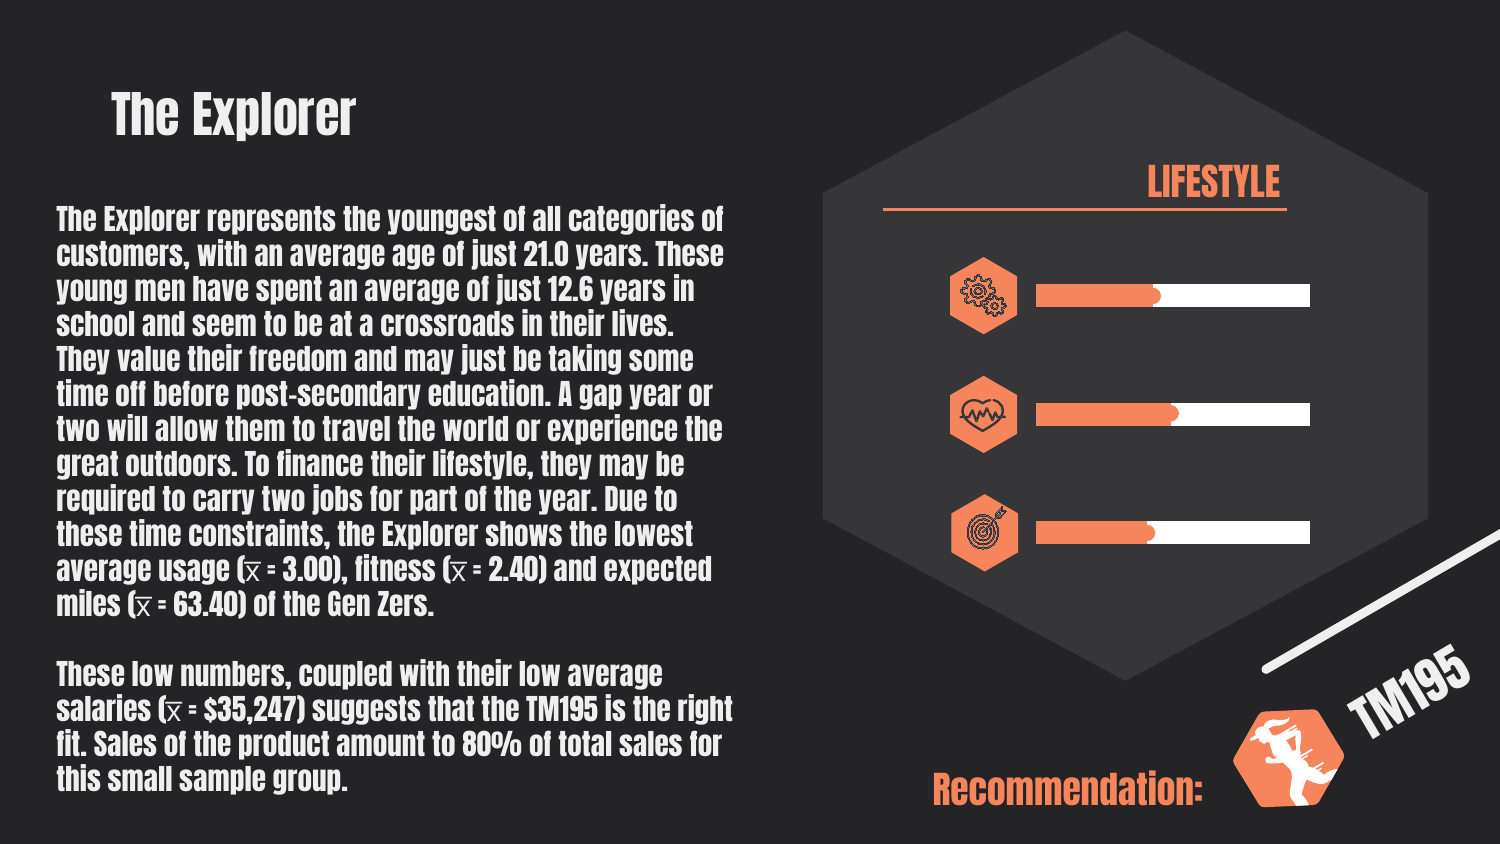

# The Explorer
LIFESTYLE
The Explorer represents the youngest of all categories of customers, with an average age of just 21.0 years. These young men have spent an average of just 12.6 years in school and seem to be at a crossroads in their lives.  They value their freedom and may just be taking some time off before post-secondary education. A gap year or two will allow them to travel the world or experience the great outdoors. To finance their lifestyle, they may be required to carry two jobs for part of the year. Due to these time constraints, the Explorer shows the lowest average usage (x̅ = 3.00), fitness (x̅ = 2.40) and expected miles (x̅ = 63.40) of the Gen Zers.

These low numbers, coupled with their low average salaries (x̅ = $35,247) suggests that the TM195 is the right fit. Sales of the product amount to 80% of total sales for this small sample group.

### Chart

| Category | Series 1 | Series 2 |
|---|---|---|
| Category 1 | 3.0 | 4.0 |

### Chart

| Category | Series 1 | Series 2 |
|---|---|---|
| Category 1 | 2.46 | 2.54 |

### Chart

| Category | Series 1 | Series 2 |
|---|---|---|
| Category 1 | 63.4 | 93.04999999999998 |

TM195

Recommendation: